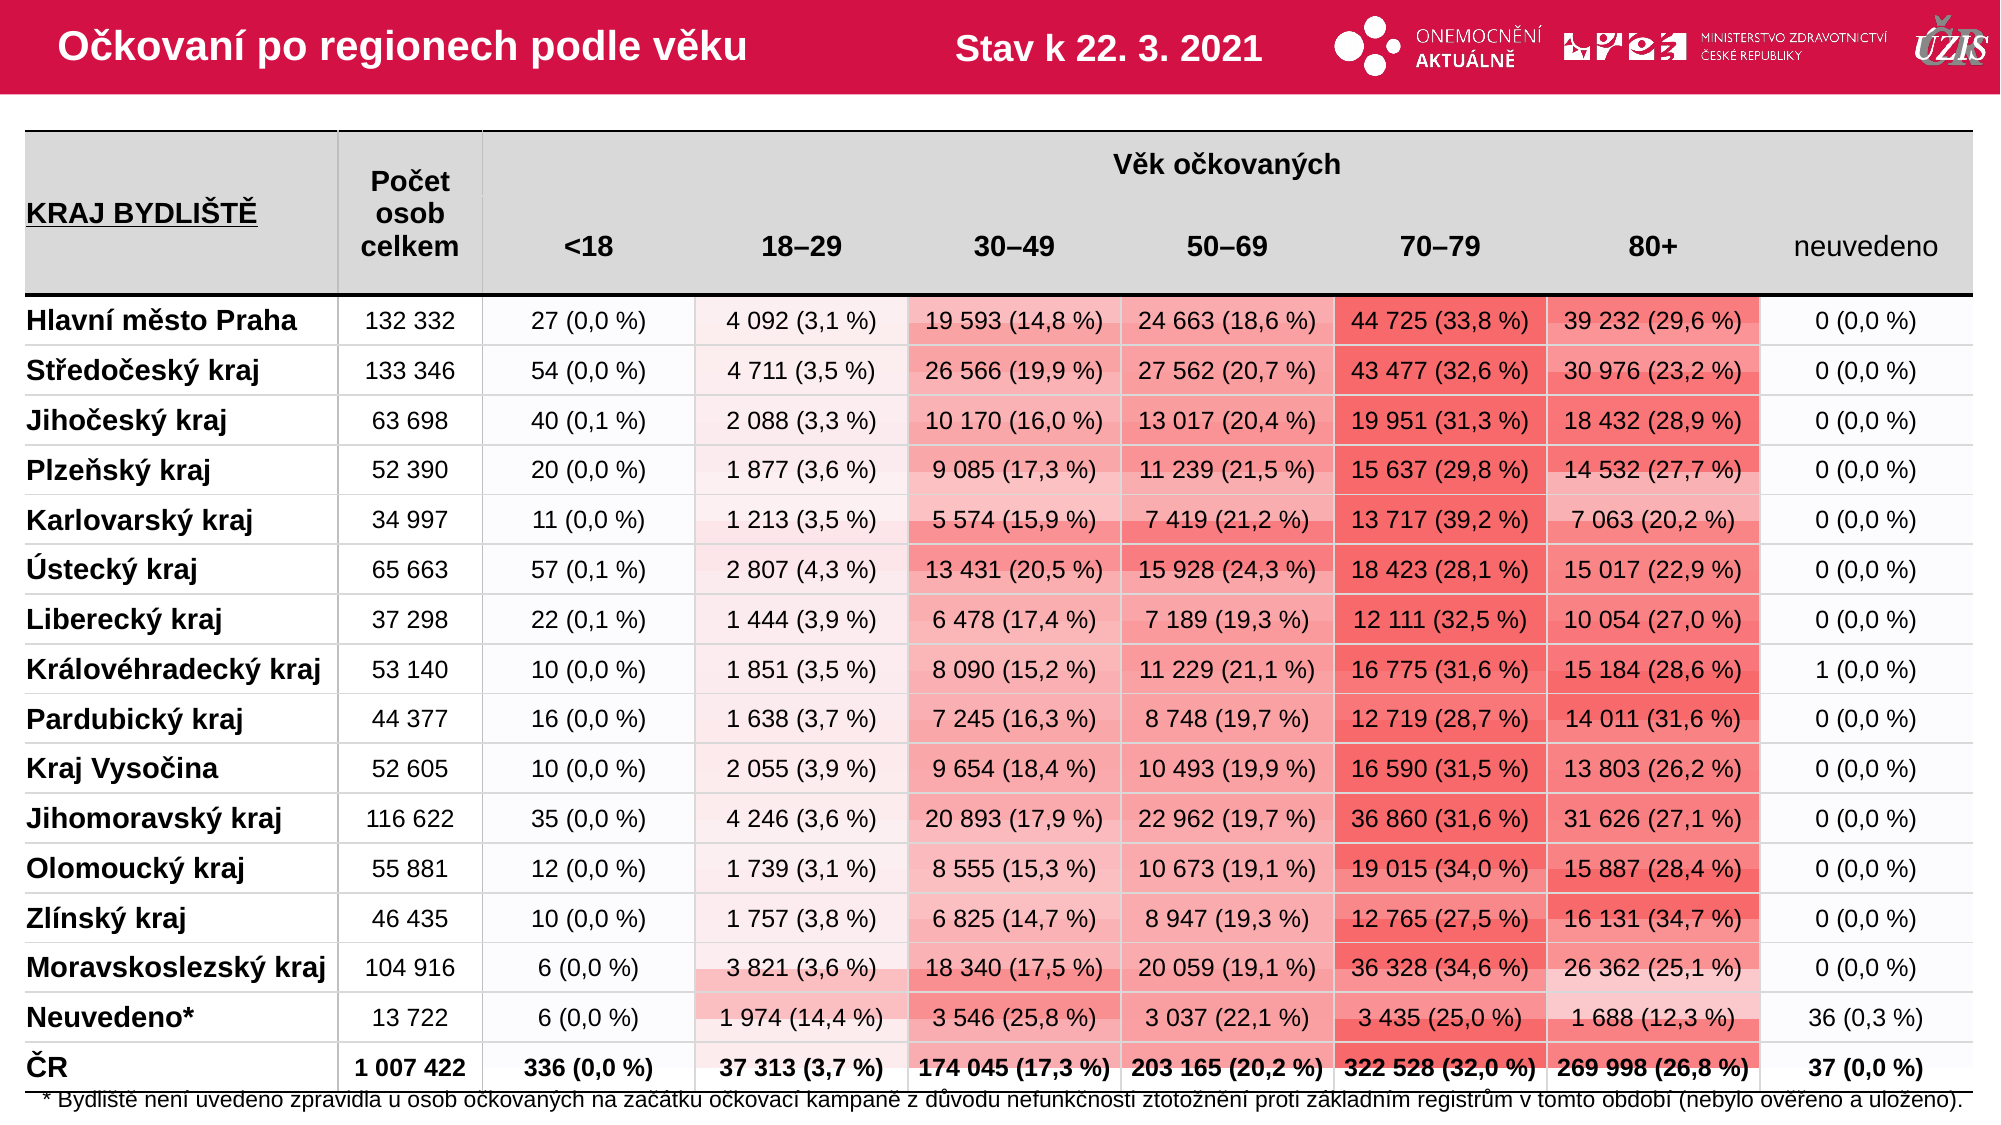

# Očkovaní po regionech podle věku
Stav k 22. 3. 2021
| KRAJ BYDLIŠTĚ | Počet osob celkem | Věk očkovaných |  |  |  |  |  |  |
| --- | --- | --- | --- | --- | --- | --- | --- | --- |
|  |  | <18 | 18–29 | 30–49 | 50–69 | 70–79 | 80+ | neuvedeno |
| Hlavní město Praha | 132 332 | 27 (0,0 %) | 4 092 (3,1 %) | 19 593 (14,8 %) | 24 663 (18,6 %) | 44 725 (33,8 %) | 39 232 (29,6 %) | 0 (0,0 %) |
| Středočeský kraj | 133 346 | 54 (0,0 %) | 4 711 (3,5 %) | 26 566 (19,9 %) | 27 562 (20,7 %) | 43 477 (32,6 %) | 30 976 (23,2 %) | 0 (0,0 %) |
| Jihočeský kraj | 63 698 | 40 (0,1 %) | 2 088 (3,3 %) | 10 170 (16,0 %) | 13 017 (20,4 %) | 19 951 (31,3 %) | 18 432 (28,9 %) | 0 (0,0 %) |
| Plzeňský kraj | 52 390 | 20 (0,0 %) | 1 877 (3,6 %) | 9 085 (17,3 %) | 11 239 (21,5 %) | 15 637 (29,8 %) | 14 532 (27,7 %) | 0 (0,0 %) |
| Karlovarský kraj | 34 997 | 11 (0,0 %) | 1 213 (3,5 %) | 5 574 (15,9 %) | 7 419 (21,2 %) | 13 717 (39,2 %) | 7 063 (20,2 %) | 0 (0,0 %) |
| Ústecký kraj | 65 663 | 57 (0,1 %) | 2 807 (4,3 %) | 13 431 (20,5 %) | 15 928 (24,3 %) | 18 423 (28,1 %) | 15 017 (22,9 %) | 0 (0,0 %) |
| Liberecký kraj | 37 298 | 22 (0,1 %) | 1 444 (3,9 %) | 6 478 (17,4 %) | 7 189 (19,3 %) | 12 111 (32,5 %) | 10 054 (27,0 %) | 0 (0,0 %) |
| Královéhradecký kraj | 53 140 | 10 (0,0 %) | 1 851 (3,5 %) | 8 090 (15,2 %) | 11 229 (21,1 %) | 16 775 (31,6 %) | 15 184 (28,6 %) | 1 (0,0 %) |
| Pardubický kraj | 44 377 | 16 (0,0 %) | 1 638 (3,7 %) | 7 245 (16,3 %) | 8 748 (19,7 %) | 12 719 (28,7 %) | 14 011 (31,6 %) | 0 (0,0 %) |
| Kraj Vysočina | 52 605 | 10 (0,0 %) | 2 055 (3,9 %) | 9 654 (18,4 %) | 10 493 (19,9 %) | 16 590 (31,5 %) | 13 803 (26,2 %) | 0 (0,0 %) |
| Jihomoravský kraj | 116 622 | 35 (0,0 %) | 4 246 (3,6 %) | 20 893 (17,9 %) | 22 962 (19,7 %) | 36 860 (31,6 %) | 31 626 (27,1 %) | 0 (0,0 %) |
| Olomoucký kraj | 55 881 | 12 (0,0 %) | 1 739 (3,1 %) | 8 555 (15,3 %) | 10 673 (19,1 %) | 19 015 (34,0 %) | 15 887 (28,4 %) | 0 (0,0 %) |
| Zlínský kraj | 46 435 | 10 (0,0 %) | 1 757 (3,8 %) | 6 825 (14,7 %) | 8 947 (19,3 %) | 12 765 (27,5 %) | 16 131 (34,7 %) | 0 (0,0 %) |
| Moravskoslezský kraj | 104 916 | 6 (0,0 %) | 3 821 (3,6 %) | 18 340 (17,5 %) | 20 059 (19,1 %) | 36 328 (34,6 %) | 26 362 (25,1 %) | 0 (0,0 %) |
| Neuvedeno\* | 13 722 | 6 (0,0 %) | 1 974 (14,4 %) | 3 546 (25,8 %) | 3 037 (22,1 %) | 3 435 (25,0 %) | 1 688 (12,3 %) | 36 (0,3 %) |
| ČR | 1 007 422 | 336 (0,0 %) | 37 313 (3,7 %) | 174 045 (17,3 %) | 203 165 (20,2 %) | 322 528 (32,0 %) | 269 998 (26,8 %) | 37 (0,0 %) |
|  |  |  |  |  |  |  |
| --- | --- | --- | --- | --- | --- | --- |
|  |  |  |  |  |  |  |
|  |  |  |  |  |  |  |
|  |  |  |  |  |  |  |
|  |  |  |  |  |  |  |
|  |  |  |  |  |  |  |
|  |  |  |  |  |  |  |
|  |  |  |  |  |  |  |
|  |  |  |  |  |  |  |
|  |  |  |  |  |  |  |
|  |  |  |  |  |  |  |
|  |  |  |  |  |  |  |
|  |  |  |  |  |  |  |
|  |  |  |  |  |  |  |
|  |  |  |  |  |  |  |
|  |  |  |  |  |  |  |
* Bydliště není uvedeno zpravidla u osob očkovaných na začátku očkovací kampaně z důvodu nefunkčnosti ztotožnění proti základním registrům v tomto období (nebylo ověřeno a uloženo).